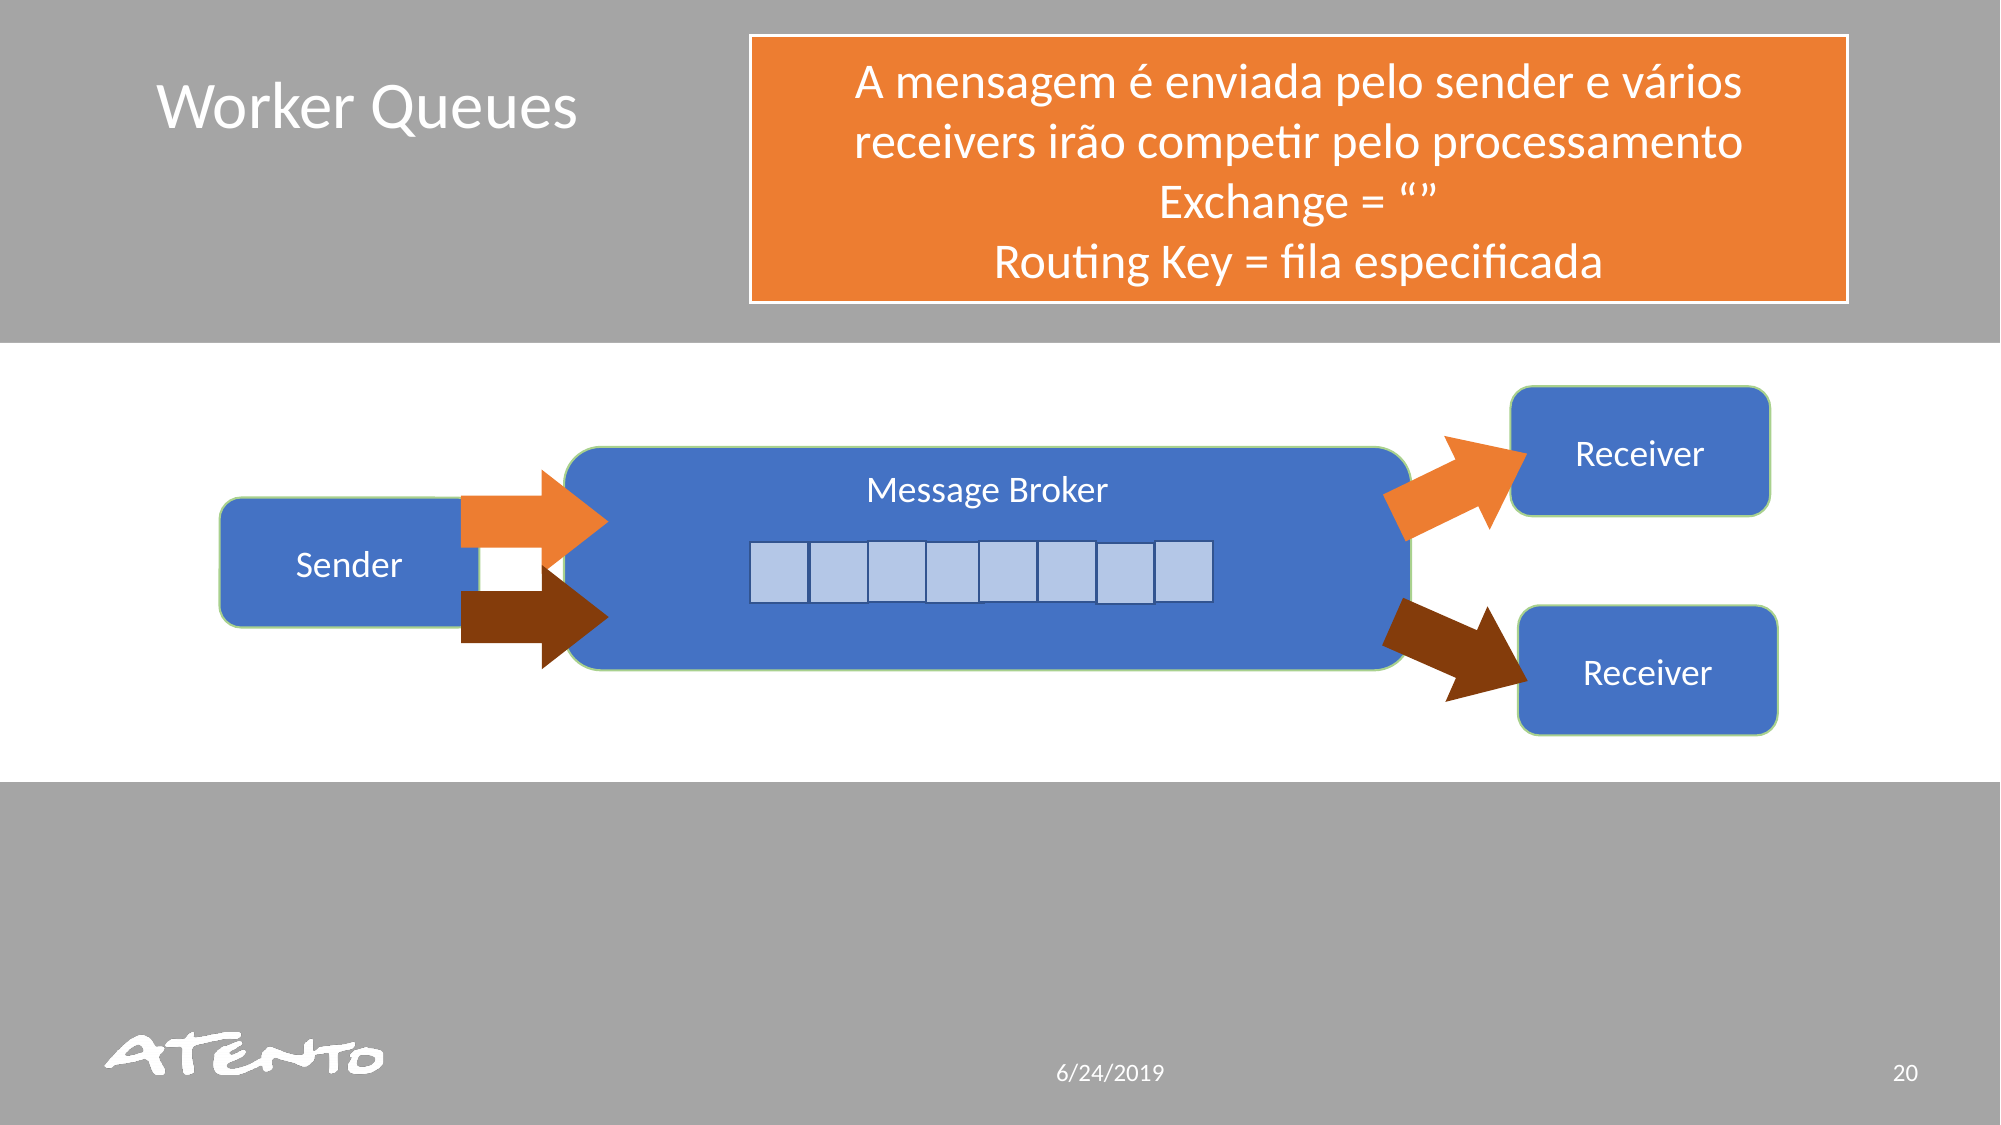

A mensagem é enviada pelo sender e vários receivers irão competir pelo processamento
Exchange = “”
Routing Key = fila especificada
Worker Queues

Receiver

Message Broker

Sender

Receiver
6/24/2019
20